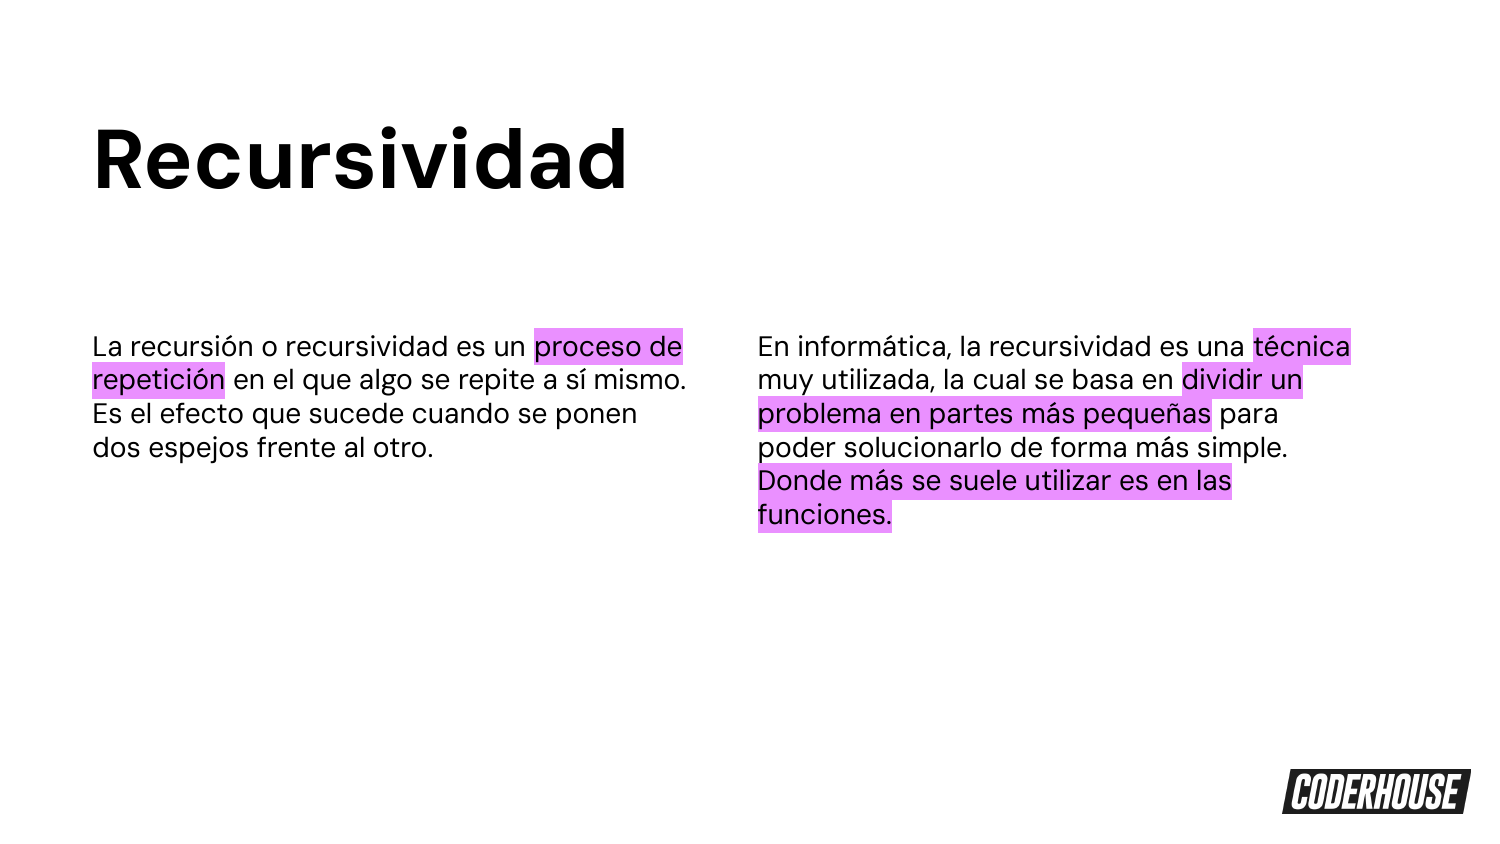

Recursividad
La recursión o recursividad es un proceso de repetición en el que algo se repite a sí mismo. Es el efecto que sucede cuando se ponen dos espejos frente al otro.
En informática, la recursividad es una técnica muy utilizada, la cual se basa en dividir un problema en partes más pequeñas para poder solucionarlo de forma más simple.
Donde más se suele utilizar es en las funciones.